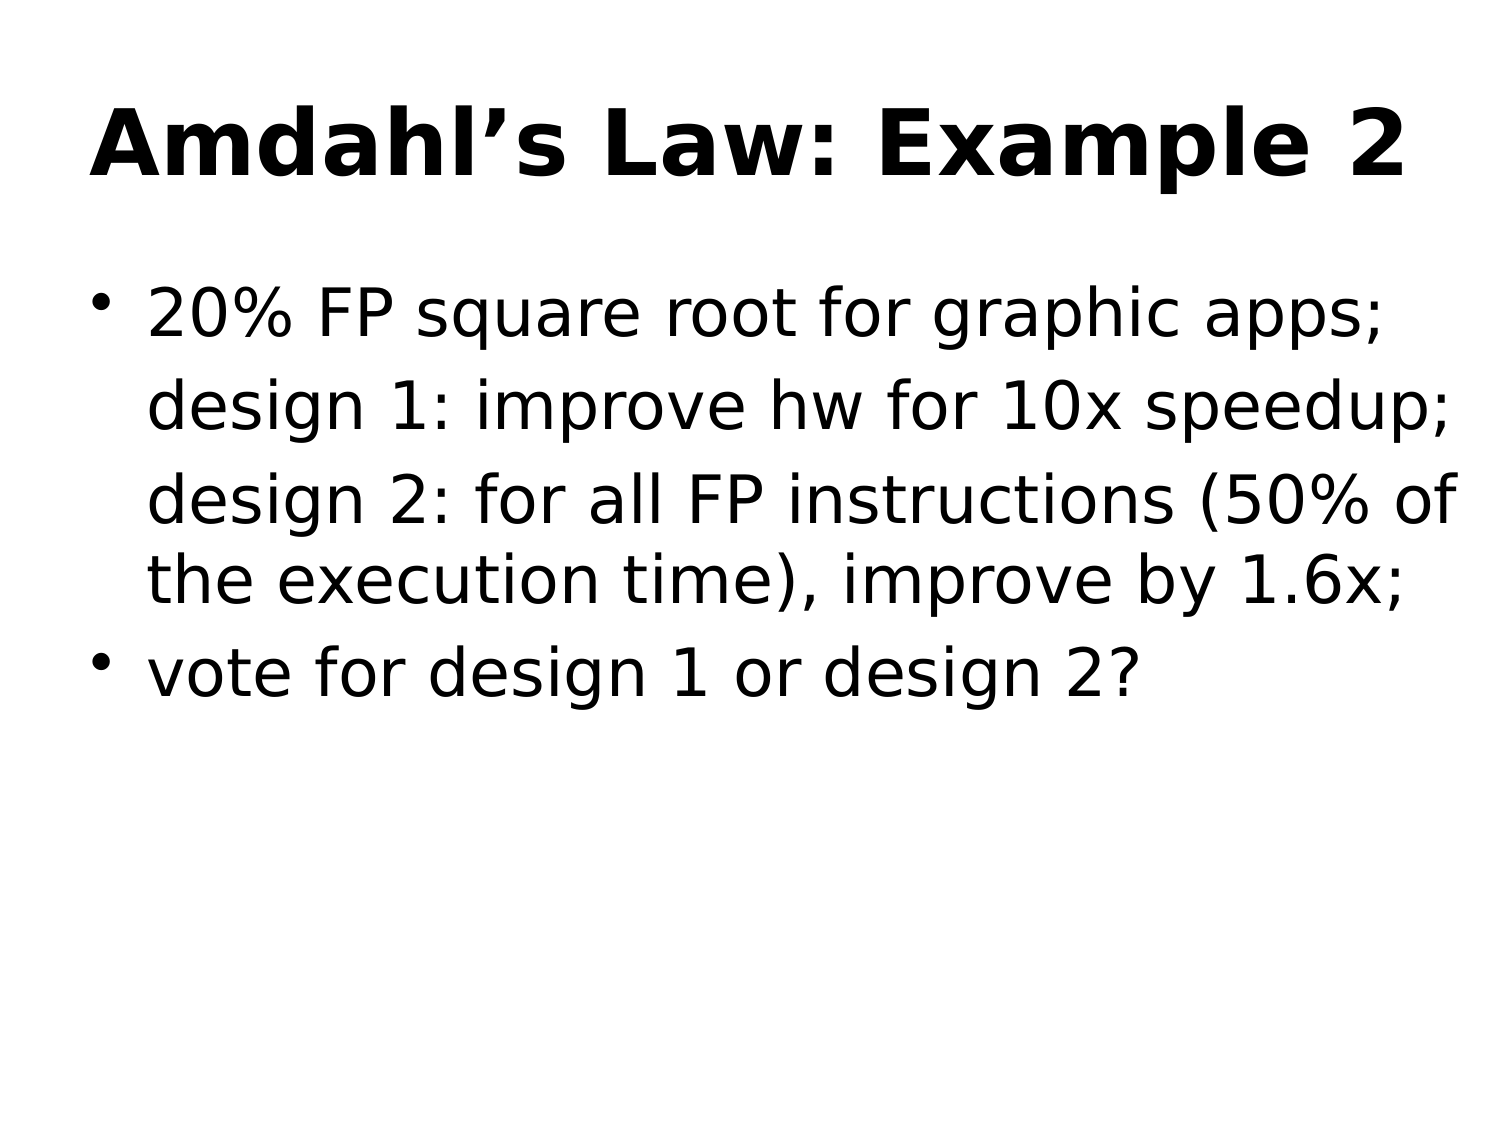

# Amdahl’s Law: Example 2
20% FP square root for graphic apps;
	design 1: improve hw for 10x speedup;
	design 2: for all FP instructions (50% of the execution time), improve by 1.6x;
vote for design 1 or design 2?